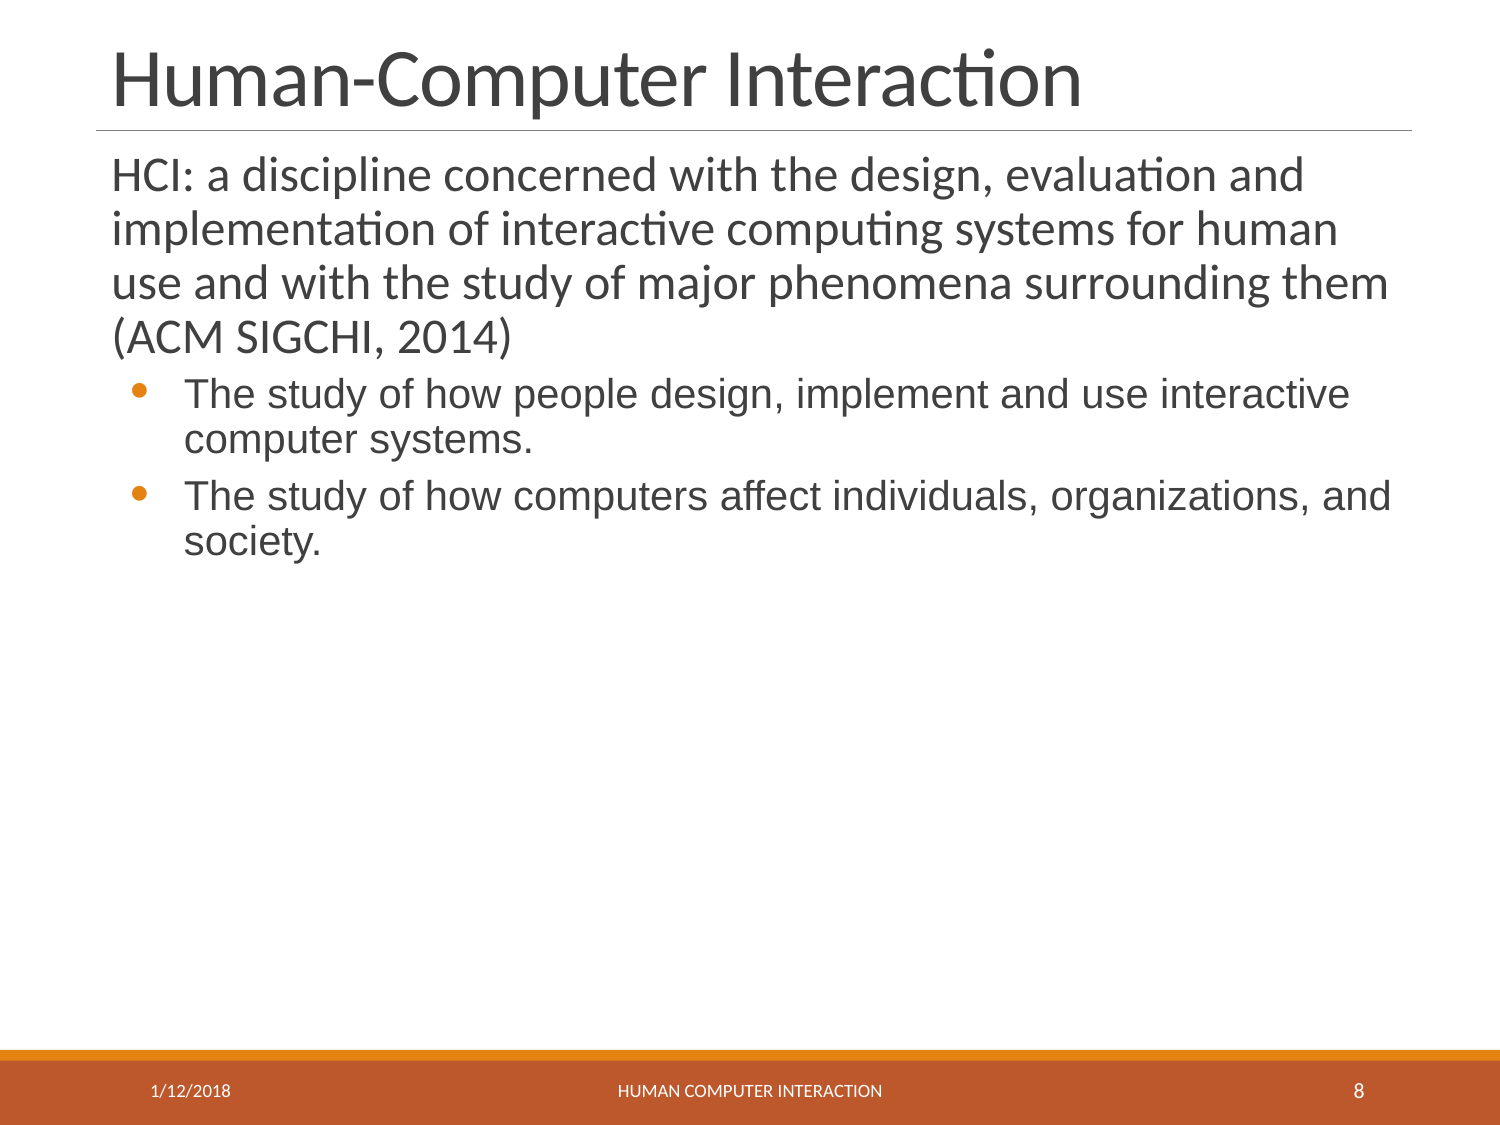

# Human-Computer Interaction
HCI: a discipline concerned with the design, evaluation and implementation of interactive computing systems for human use and with the study of major phenomena surrounding them (ACM SIGCHI, 2014)
The study of how people design, implement and use interactive computer systems.
The study of how computers affect individuals, organizations, and society.
1/12/2018
Human Computer Interaction
8